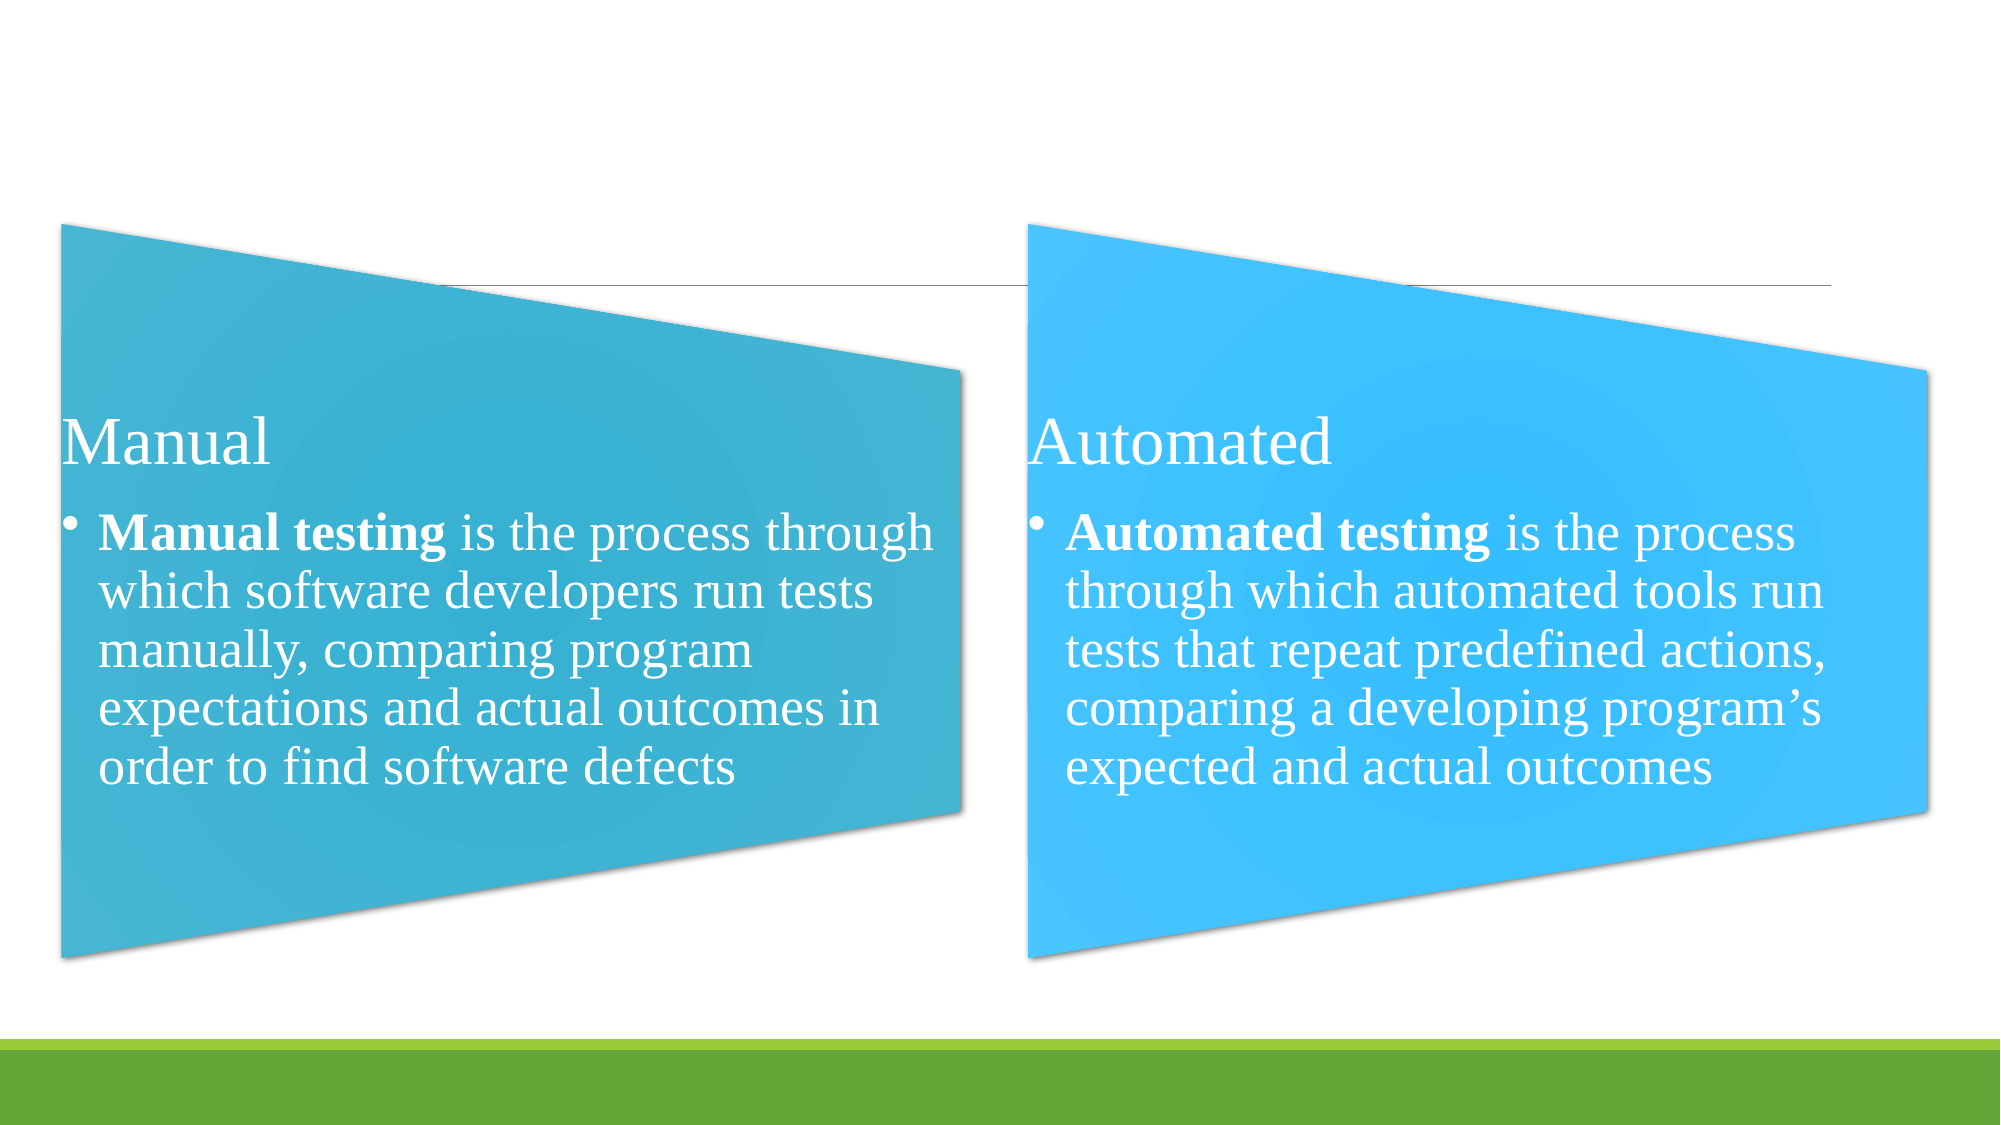

Manual
Manual testing is the process through which software developers run tests manually, comparing program expectations and actual outcomes in order to find software defects
Automated
Automated testing is the process through which automated tools run tests that repeat predefined actions, comparing a developing program’s expected and actual outcomes